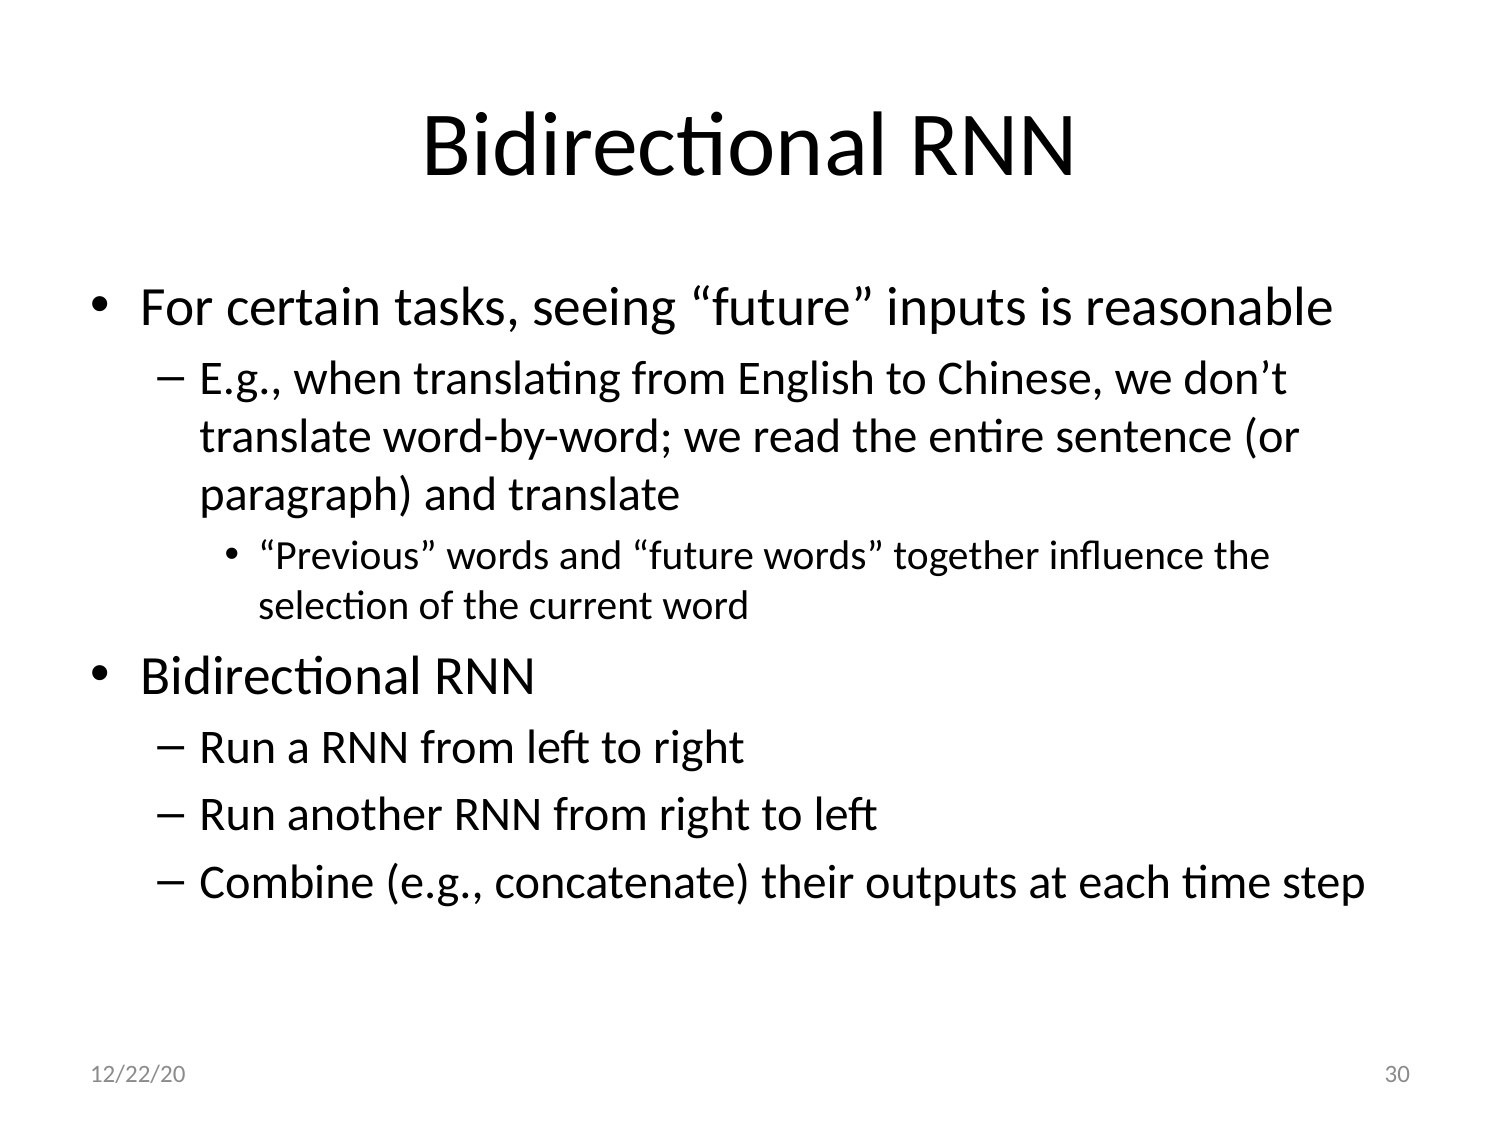

# Bidirectional RNN
For certain tasks, seeing “future” inputs is reasonable
E.g., when translating from English to Chinese, we don’t translate word-by-word; we read the entire sentence (or paragraph) and translate
“Previous” words and “future words” together influence the selection of the current word
Bidirectional RNN
Run a RNN from left to right
Run another RNN from right to left
Combine (e.g., concatenate) their outputs at each time step
12/22/20
30